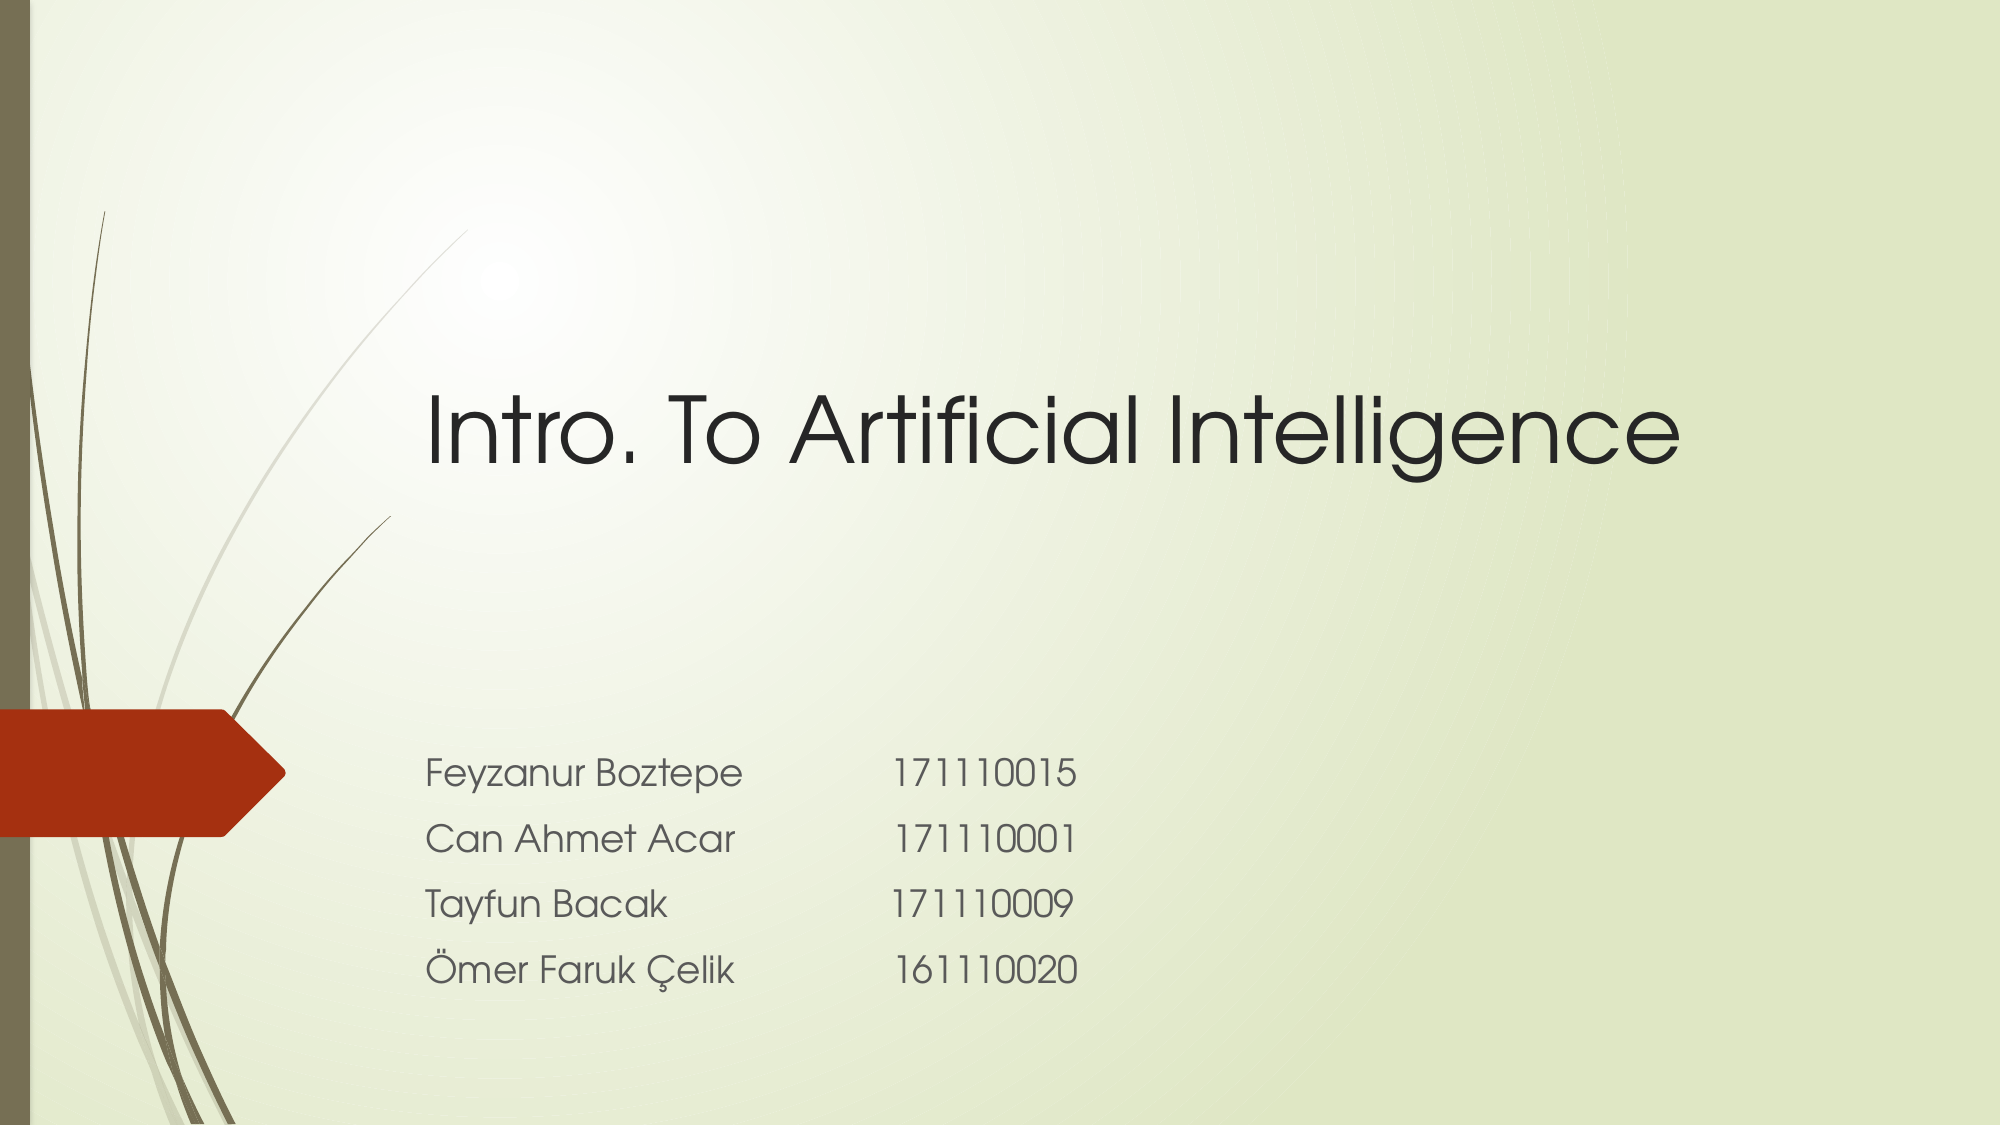

# Intro. To Artificial Intelligence
Feyzanur Boztepe              171110015
Can Ahmet Acar               171110001
Tayfun Bacak                     171110009
Ömer Faruk Çelik               161110020